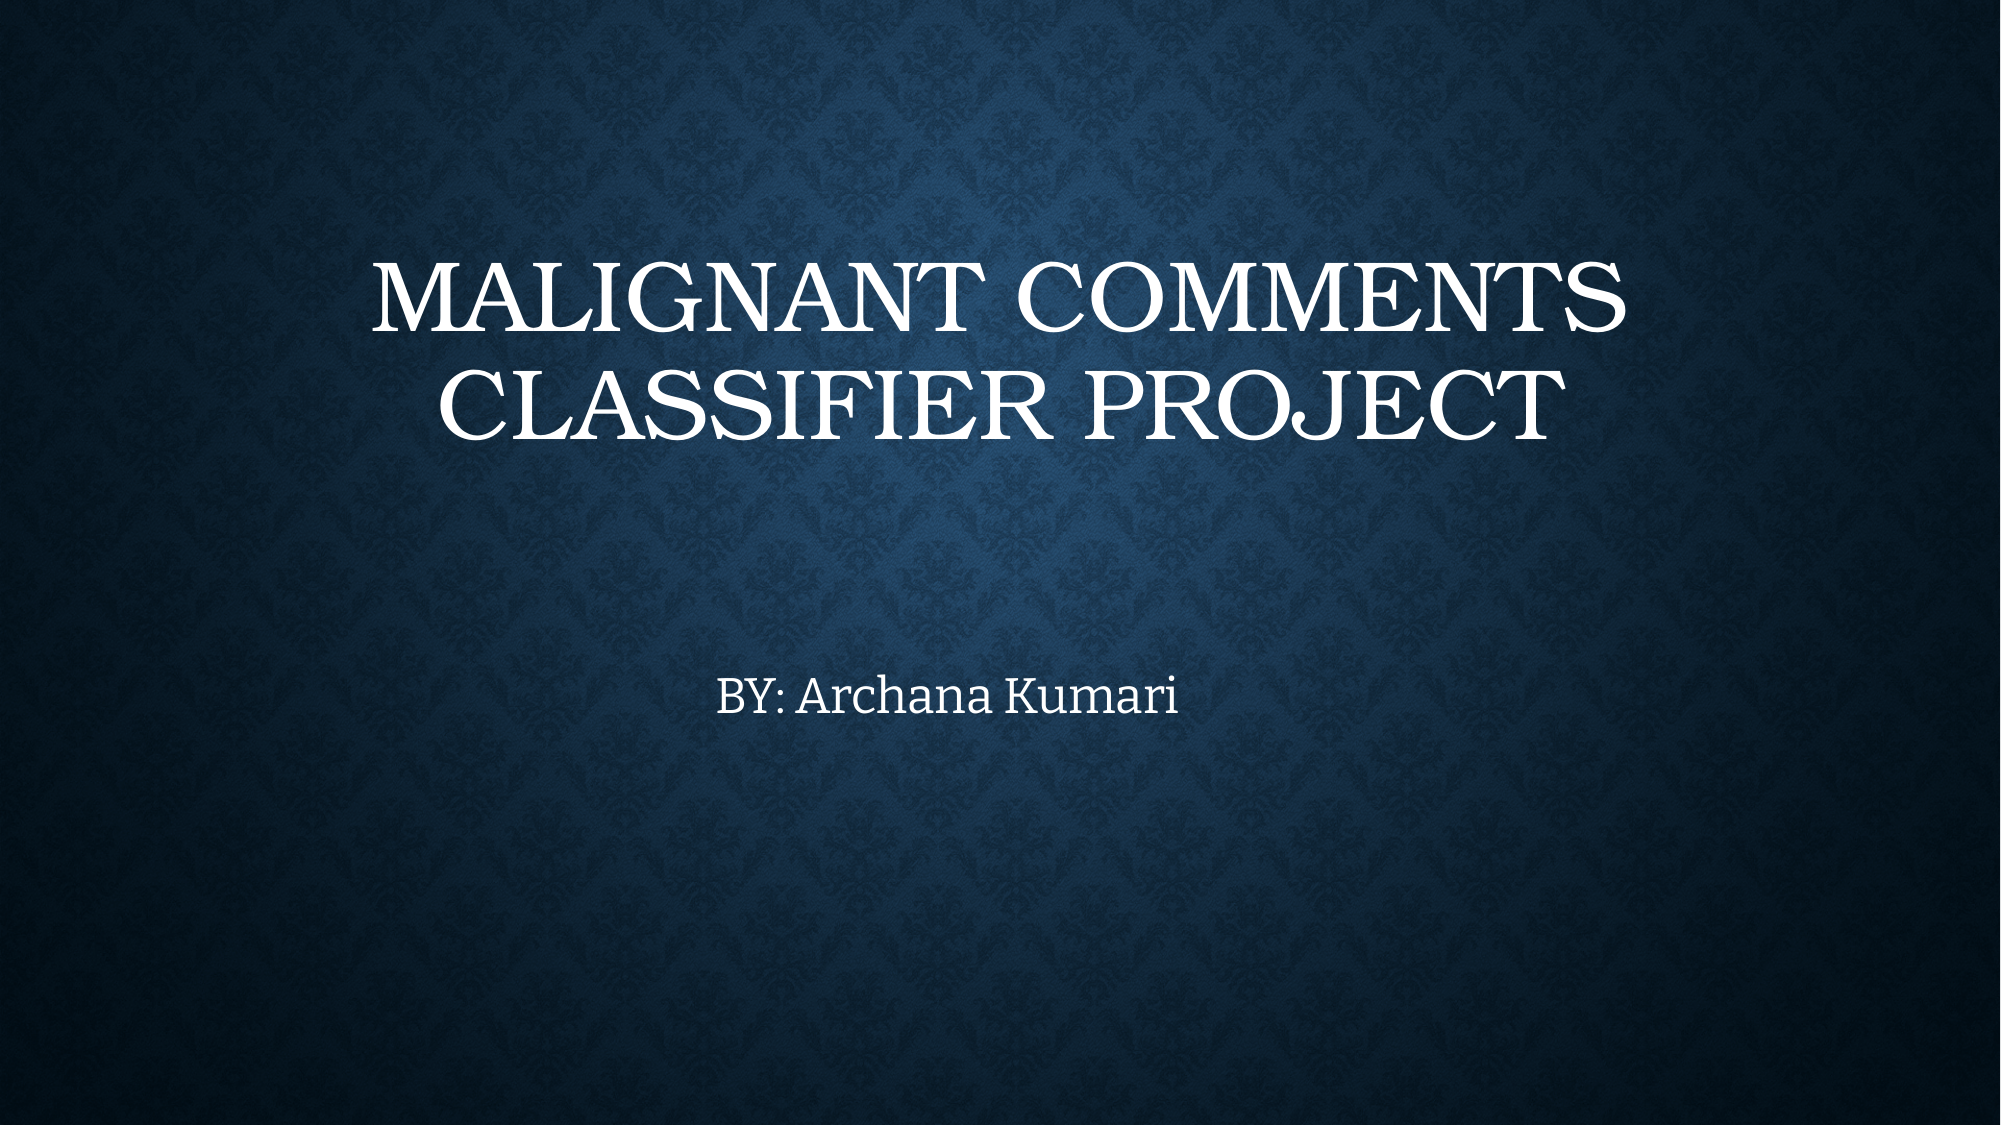

# Malignant Comments Classifier Project
BY: Archana Kumari